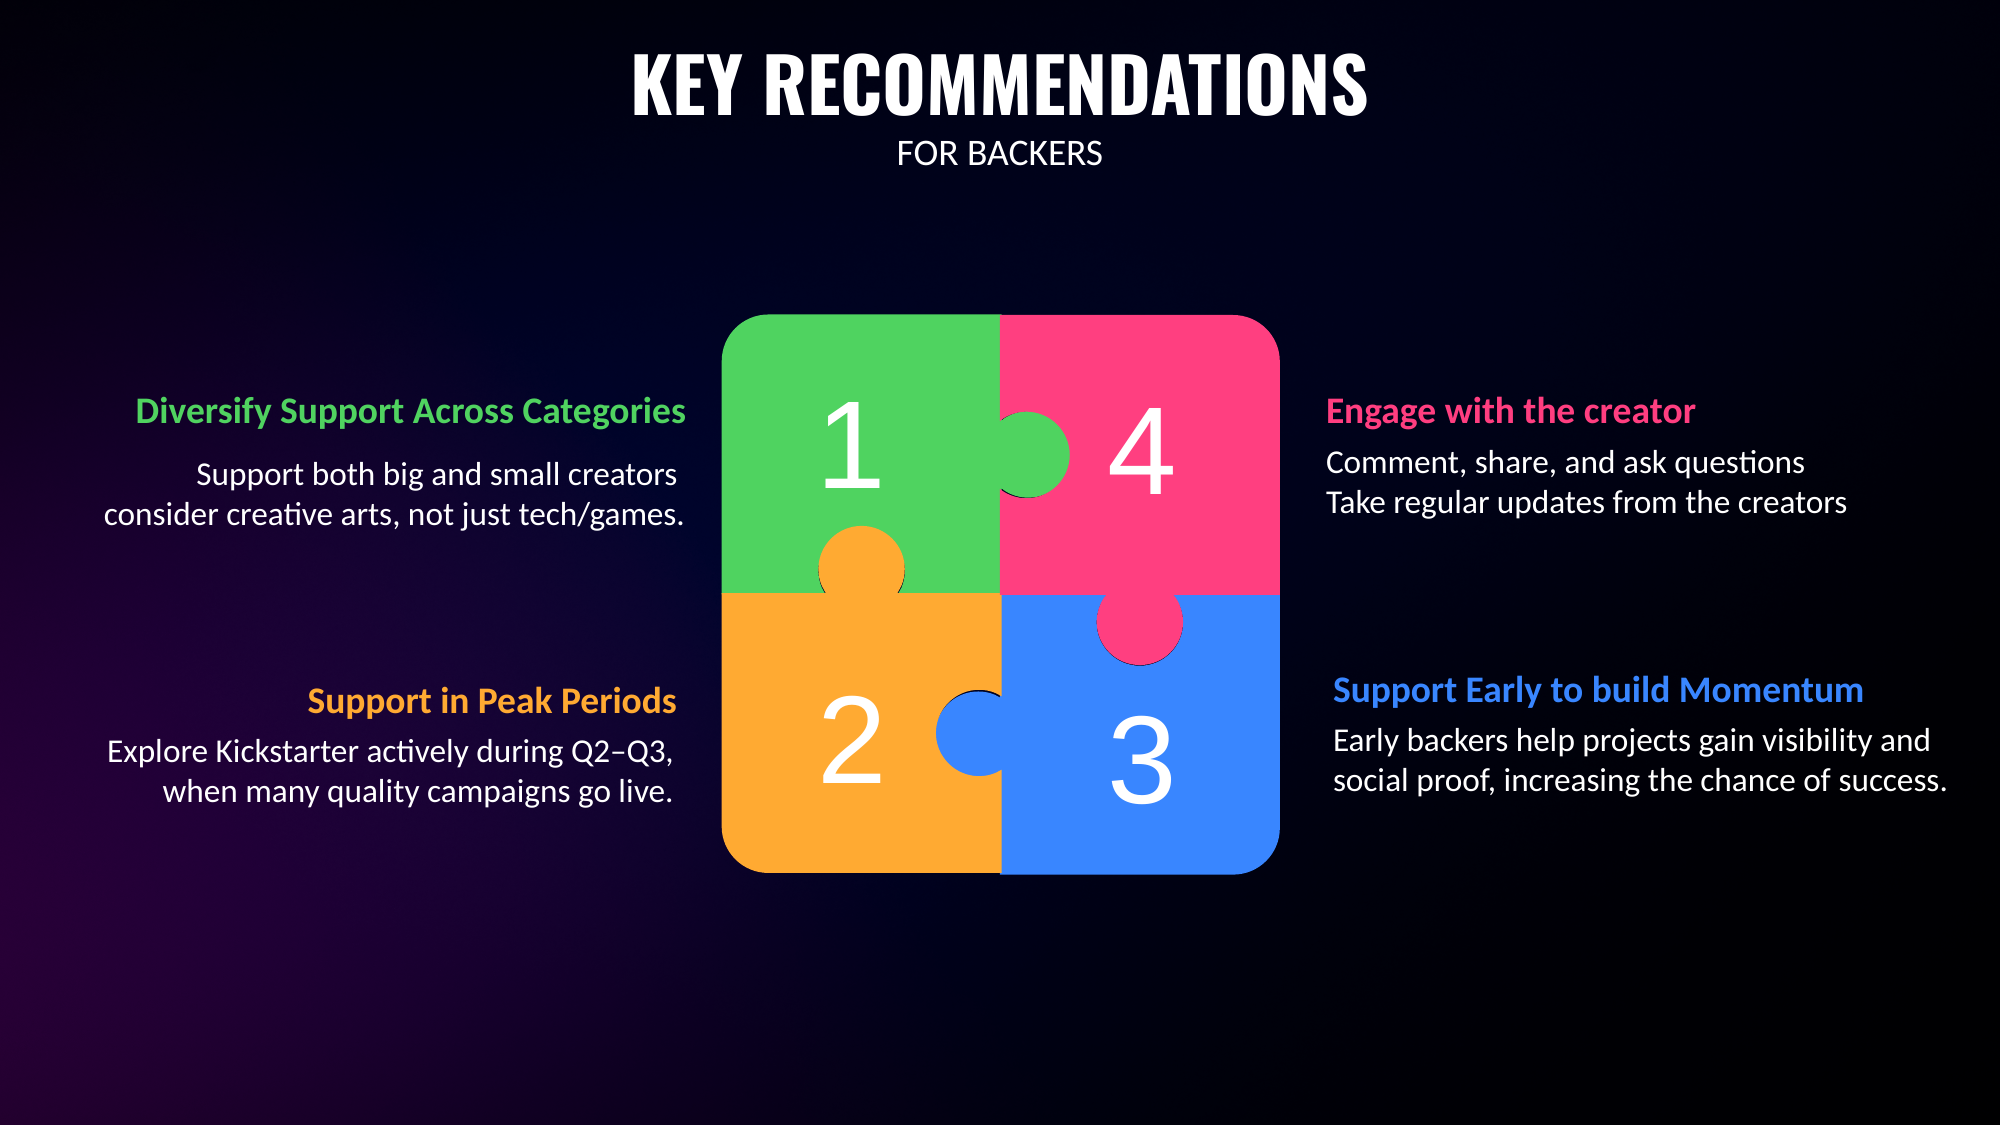

KEY RECOMMENDATIONS
FOR BACKERS

1
4
Diversify Support Across Categories
Engage with the creator
Comment, share, and ask questions
Take regular updates from the creators
Support both big and small creators
consider creative arts, not just tech/games.

2
Support Early to build Momentum
Support in Peak Periods
3
Early backers help projects gain visibility and social proof, increasing the chance of success.
Explore Kickstarter actively during Q2–Q3, when many quality campaigns go live.